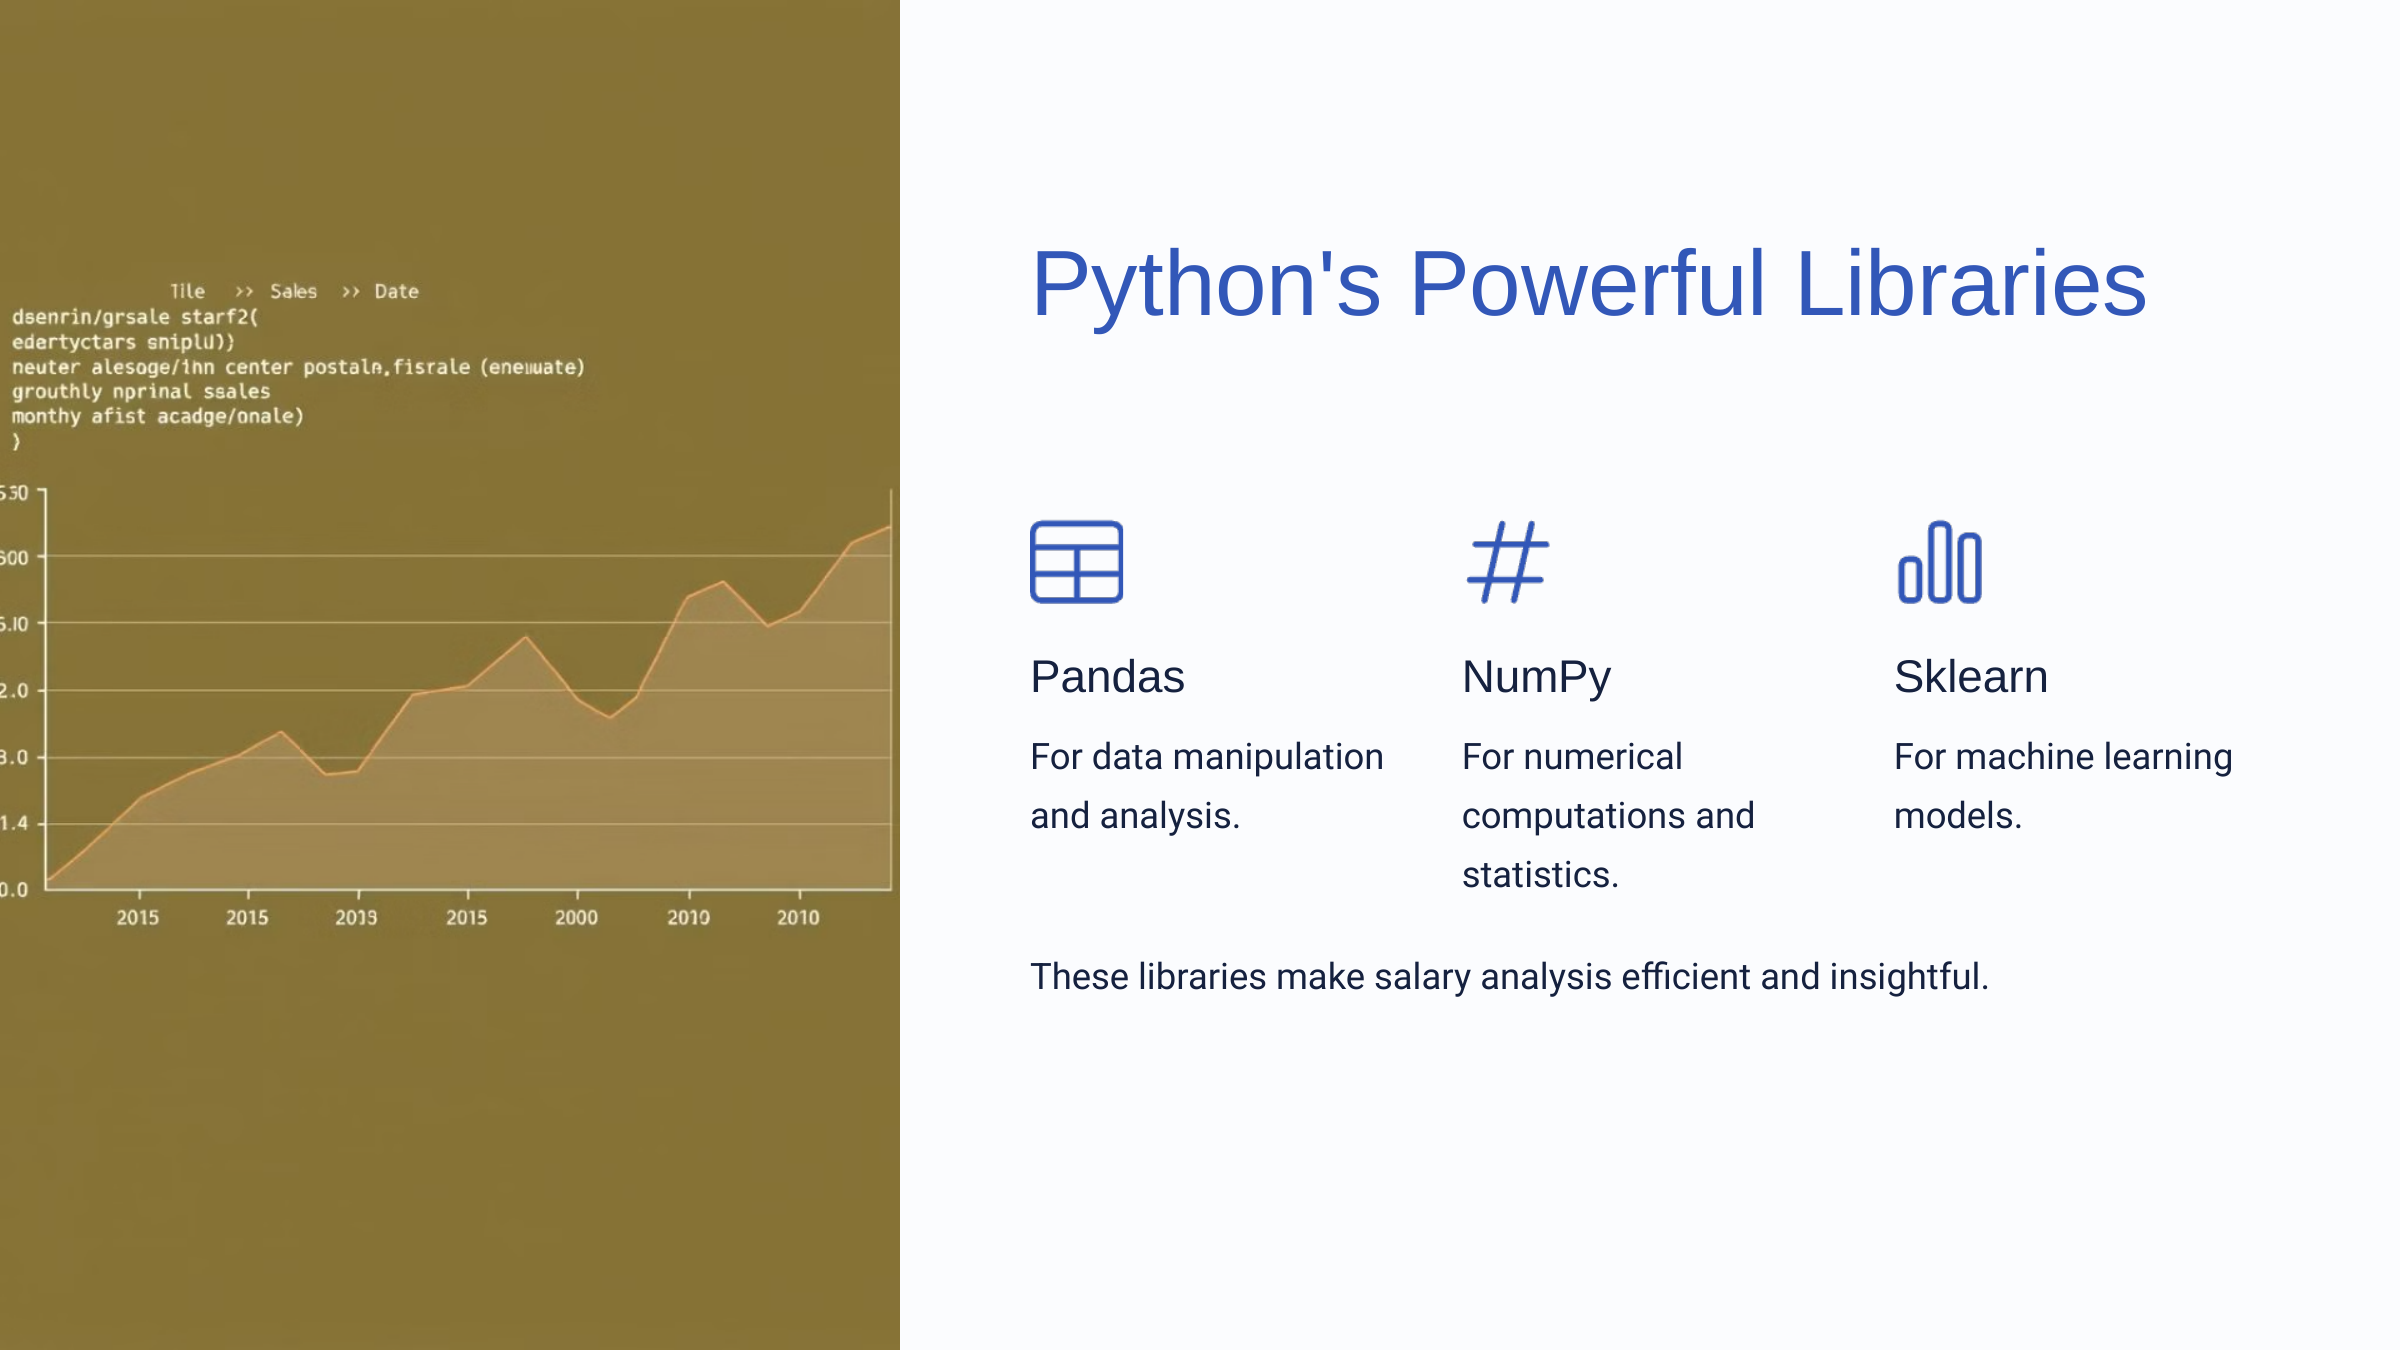

Python's Powerful Libraries

Pandas

NumPy

Sklearn

For data manipulation and analysis.

For machine learning  models.

For numerical computations and statistics.

These libraries make salary analysis efficient and insightful.